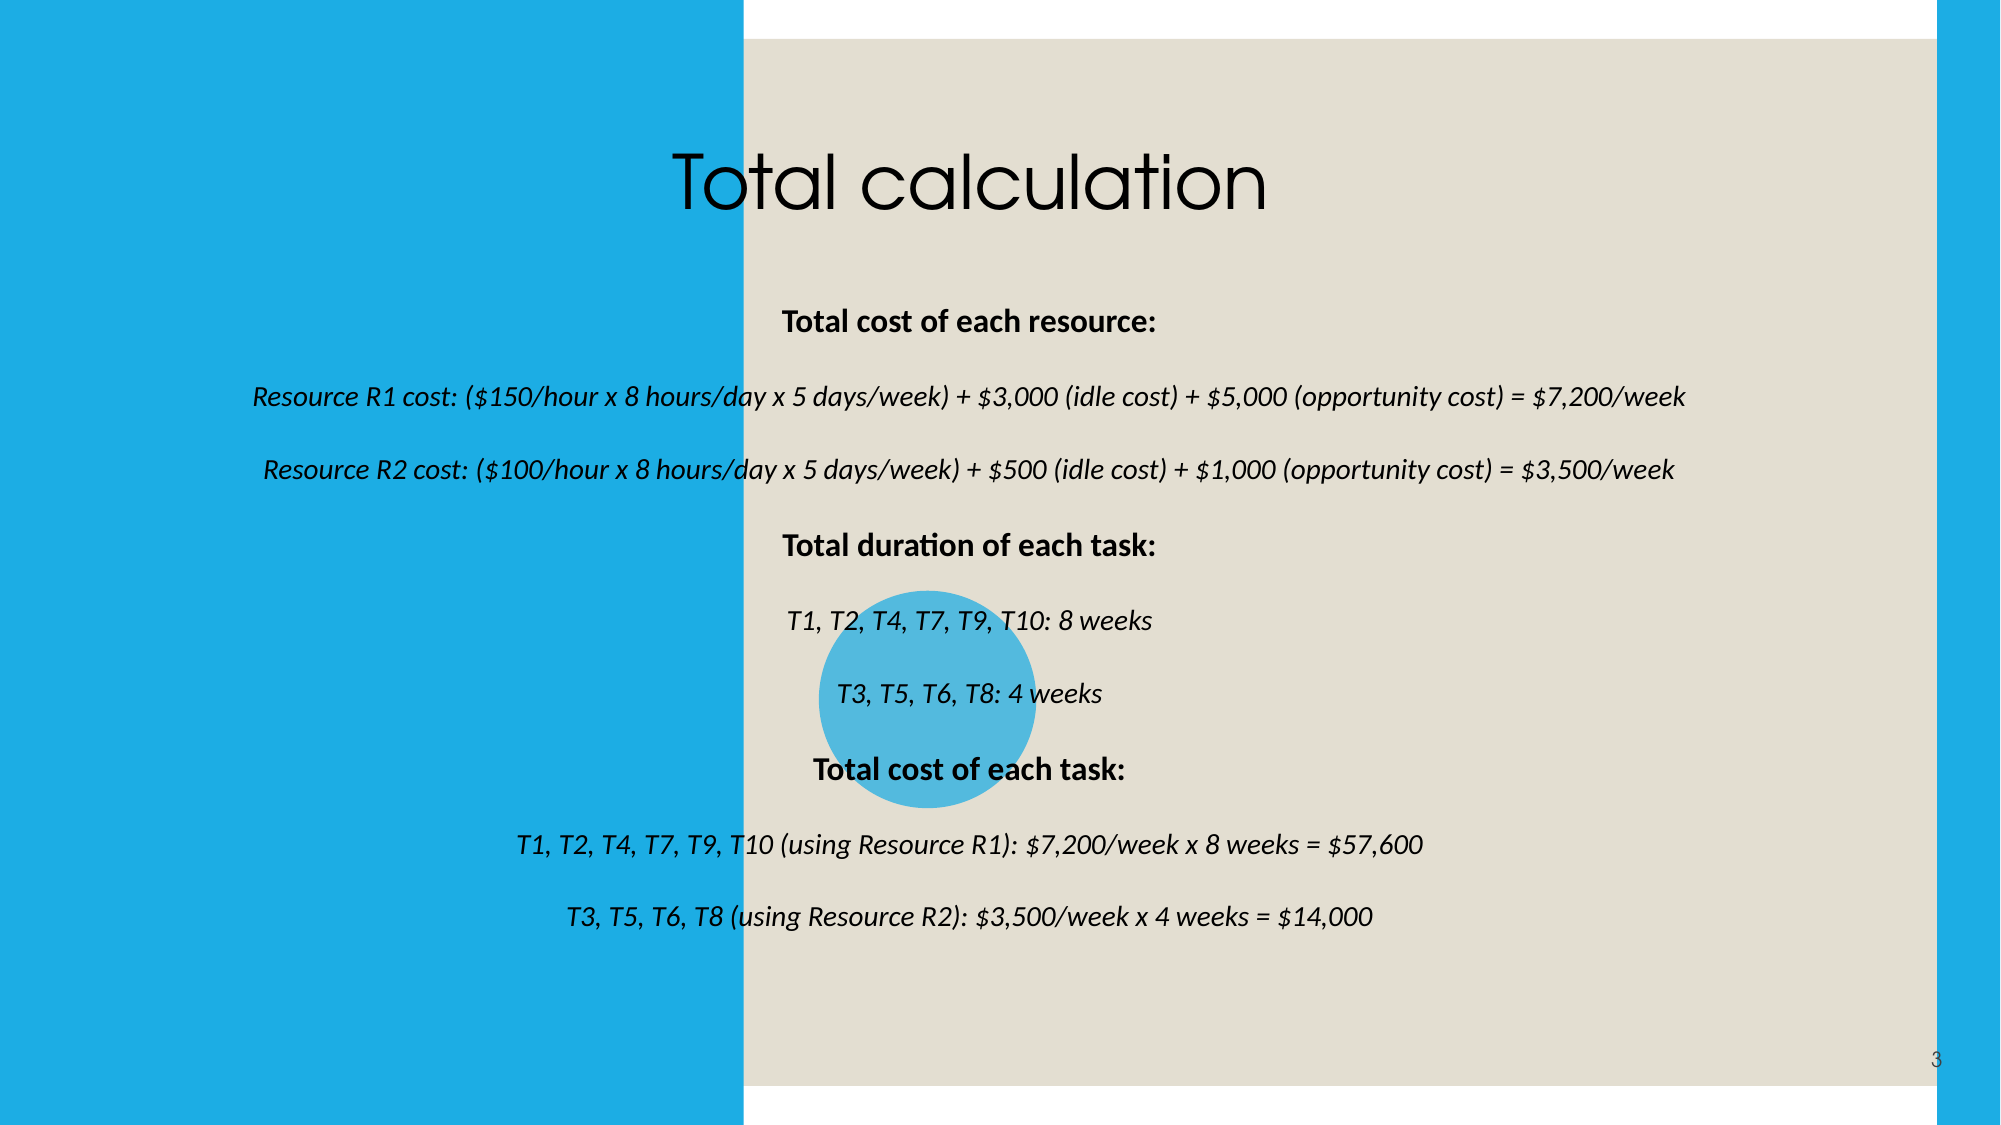

# Total calculation

Total cost of each resource:
Resource R1 cost: ($150/hour x 8 hours/day x 5 days/week) + $3,000 (idle cost) + $5,000 (opportunity cost) = $7,200/week
Resource R2 cost: ($100/hour x 8 hours/day x 5 days/week) + $500 (idle cost) + $1,000 (opportunity cost) = $3,500/week
Total duration of each task:
T1, T2, T4, T7, T9, T10: 8 weeks
T3, T5, T6, T8: 4 weeks
Total cost of each task:
T1, T2, T4, T7, T9, T10 (using Resource R1): $7,200/week x 8 weeks = $57,600
T3, T5, T6, T8 (using Resource R2): $3,500/week x 4 weeks = $14,000

3